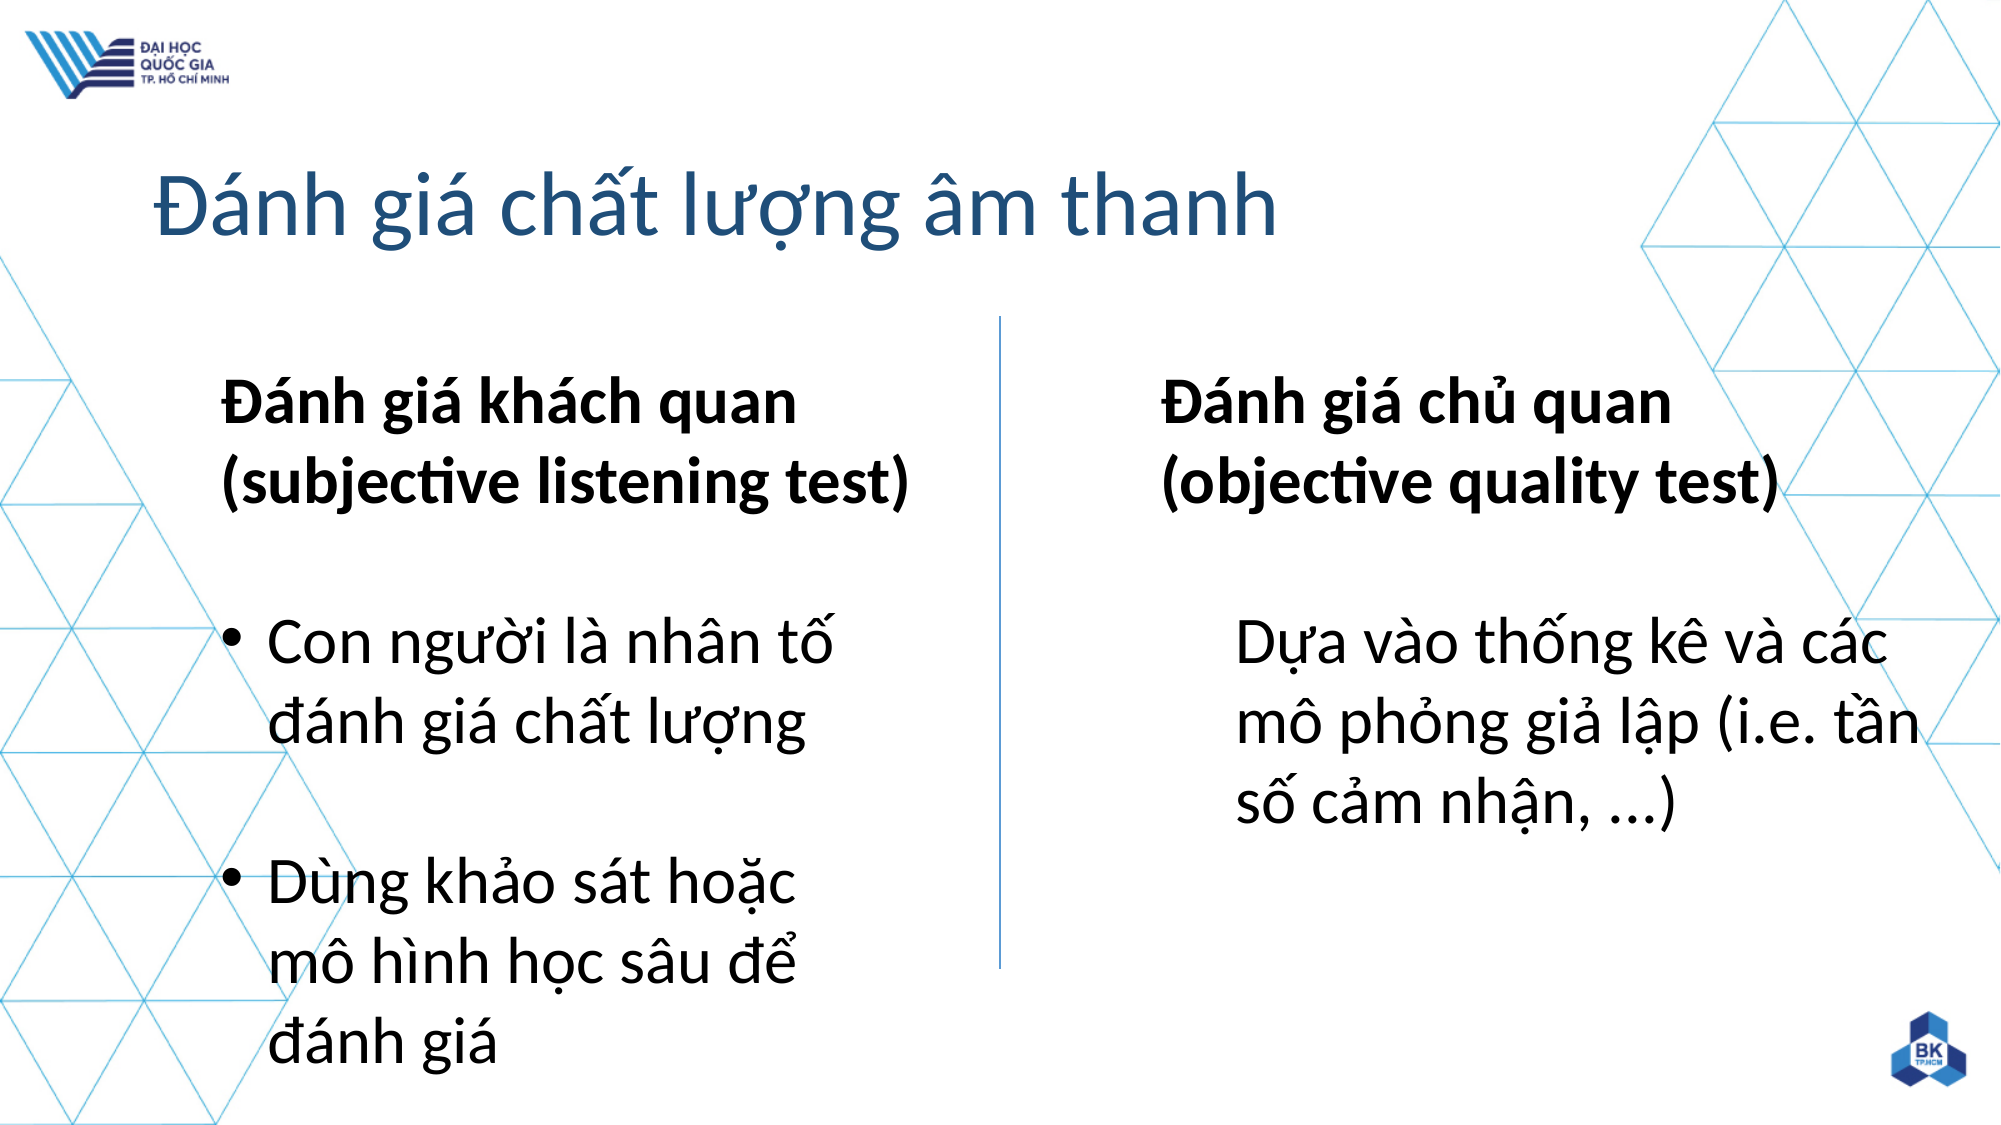

# Đánh giá chất lượng âm thanh
Đánh giá khách quan
(subjective listening test)

Con người là nhân tố đánh giá chất lượng

Dùng khảo sát hoặc       mô hình học sâu để    đánh giá
Đánh giá chủ quan
(objective quality test)

Dựa vào thống kê và các mô phỏng giả lập (i.e. tần số cảm nhận, ...)
28